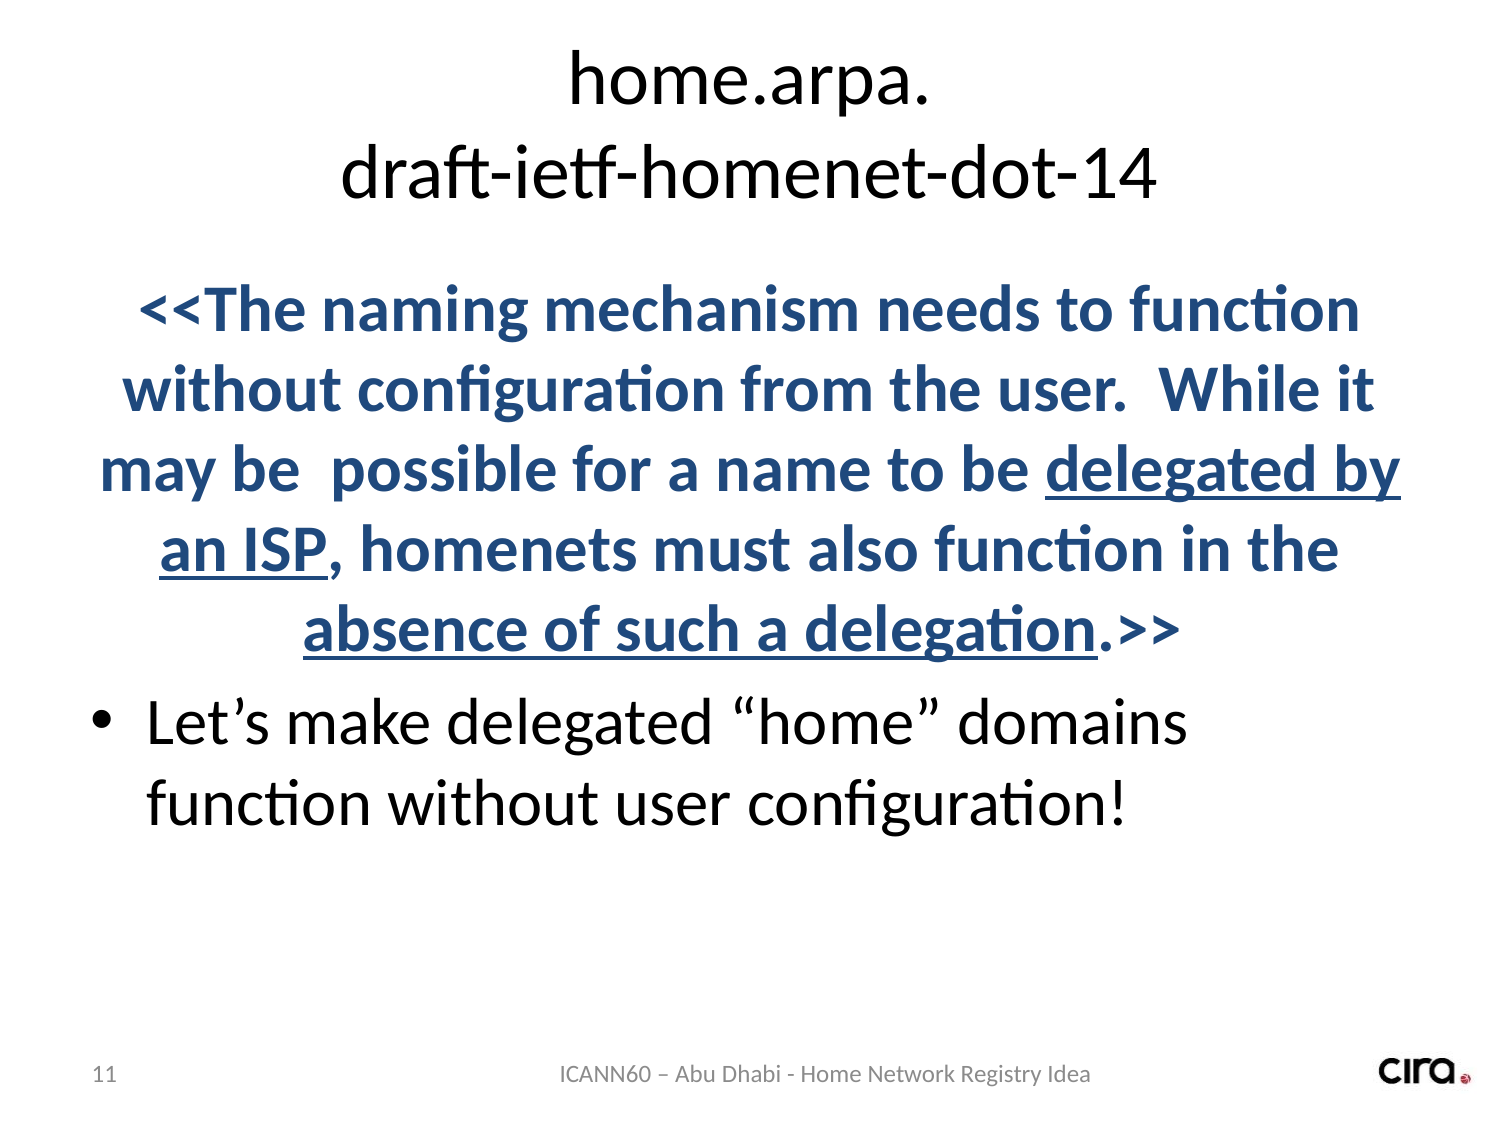

# home.arpa. draft-ietf-homenet-dot-14
<<The naming mechanism needs to function without configuration from the user.  While it may be  possible for a name to be delegated by an ISP, homenets must also function in the absence of such a delegation.>>
Let’s make delegated “home” domains function without user configuration!
11
ICANN60 – Abu Dhabi - Home Network Registry Idea